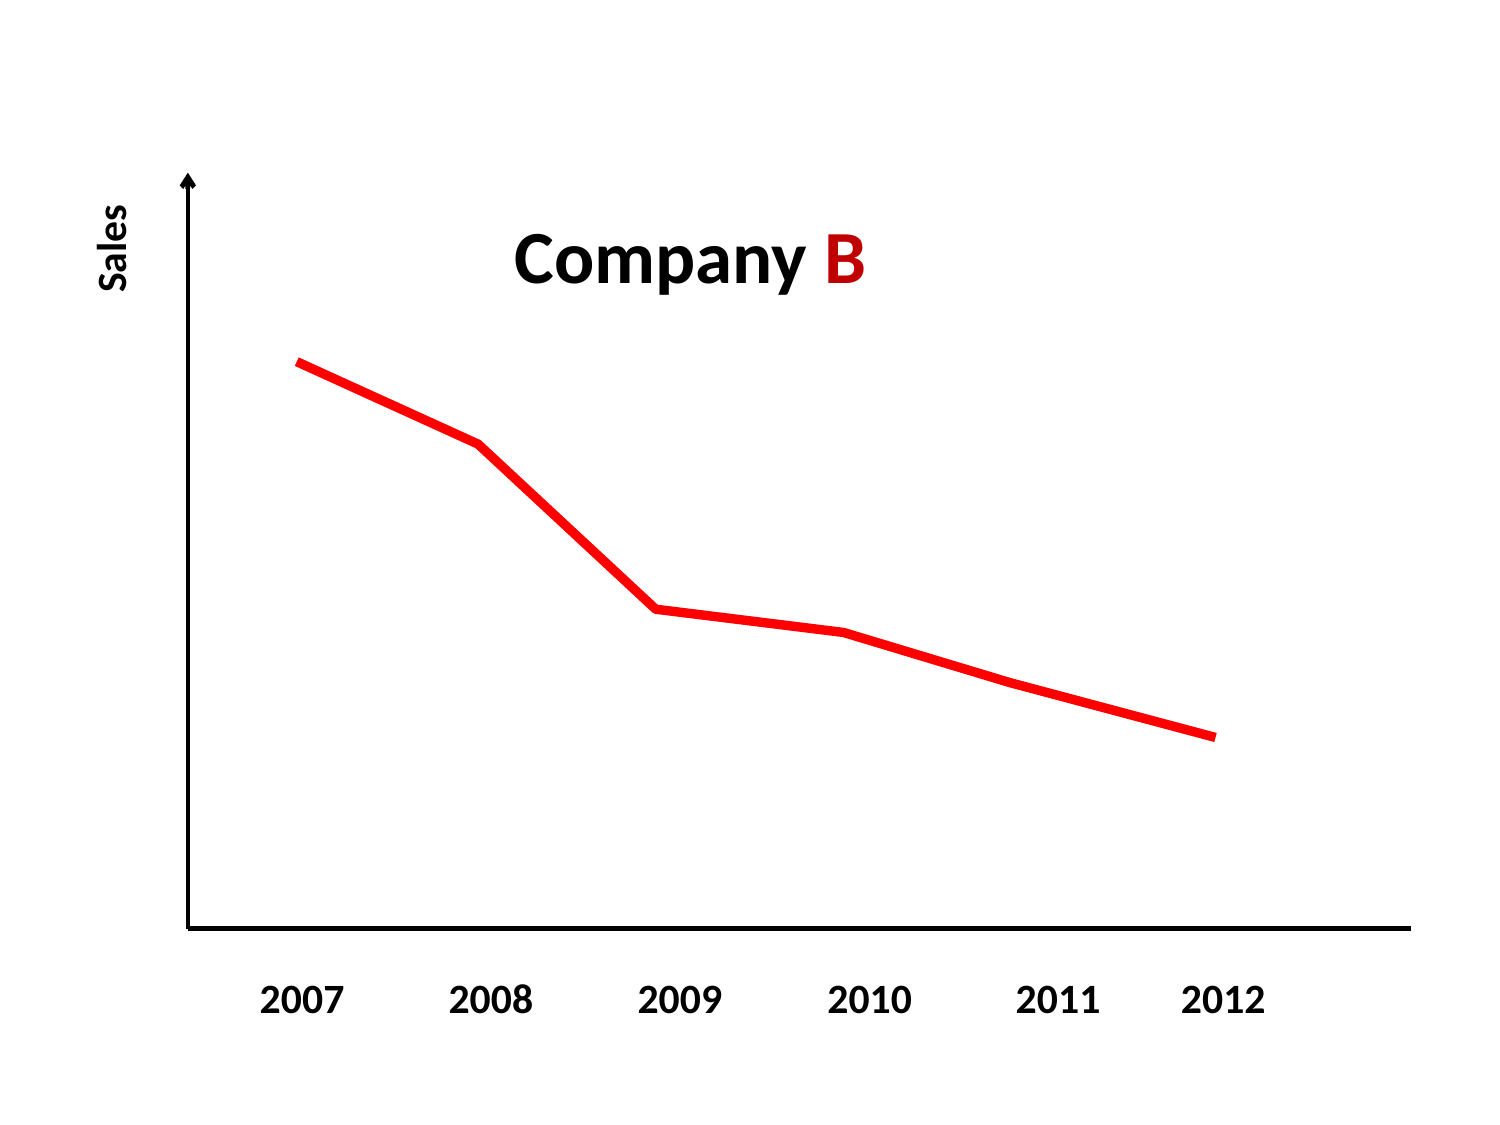

Company B
Sales

2007
2008
2009
2010
2011
2012